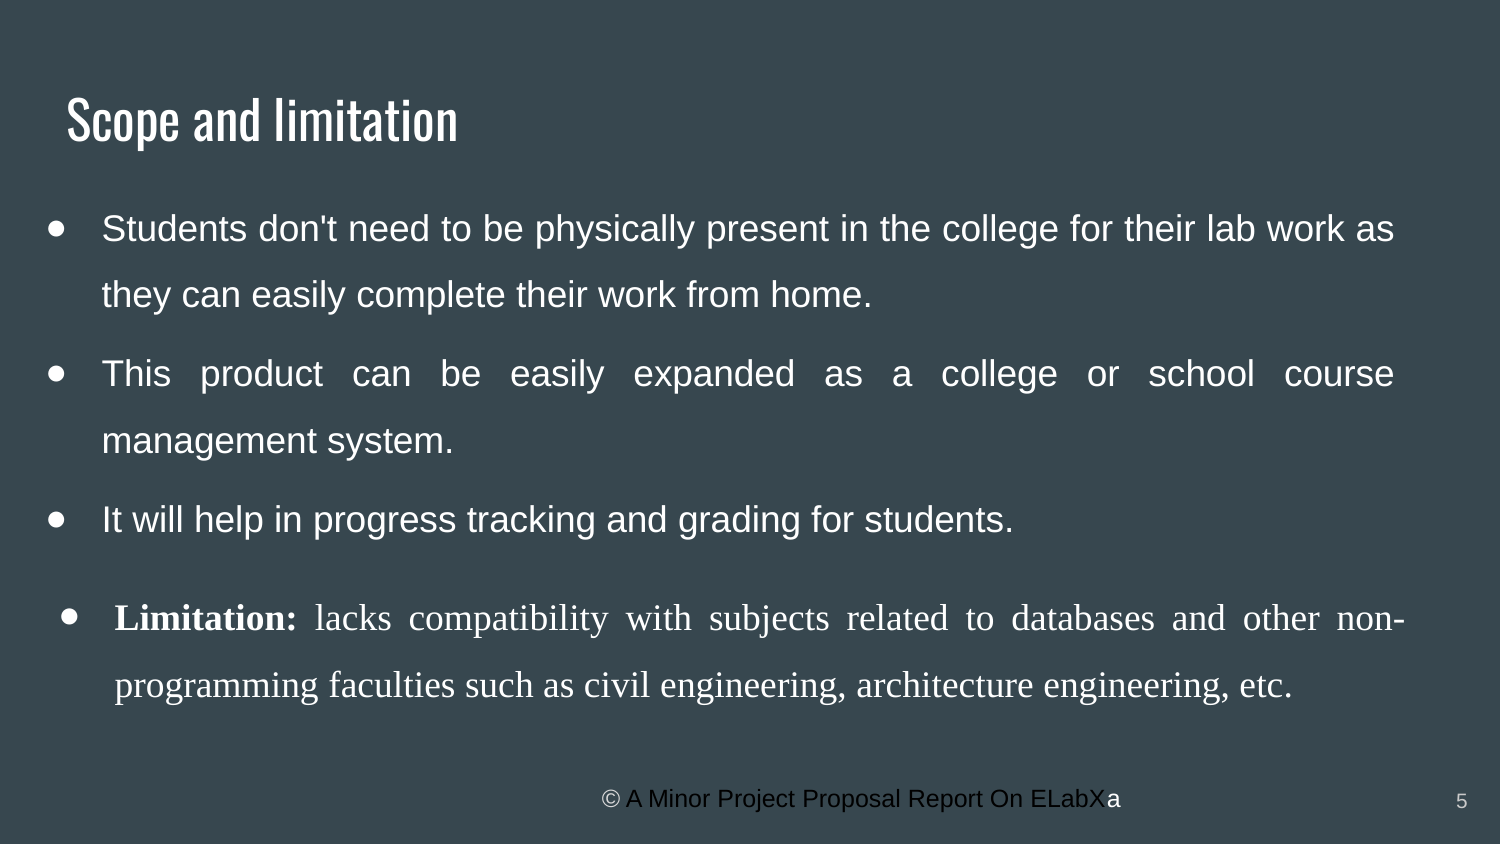

# Scope and limitation
Students don't need to be physically present in the college for their lab work as they can easily complete their work from home.
This product can be easily expanded as a college or school course management system.
It will help in progress tracking and grading for students.
Limitation: lacks compatibility with subjects related to databases and other non-programming faculties such as civil engineering, architecture engineering, etc.
5